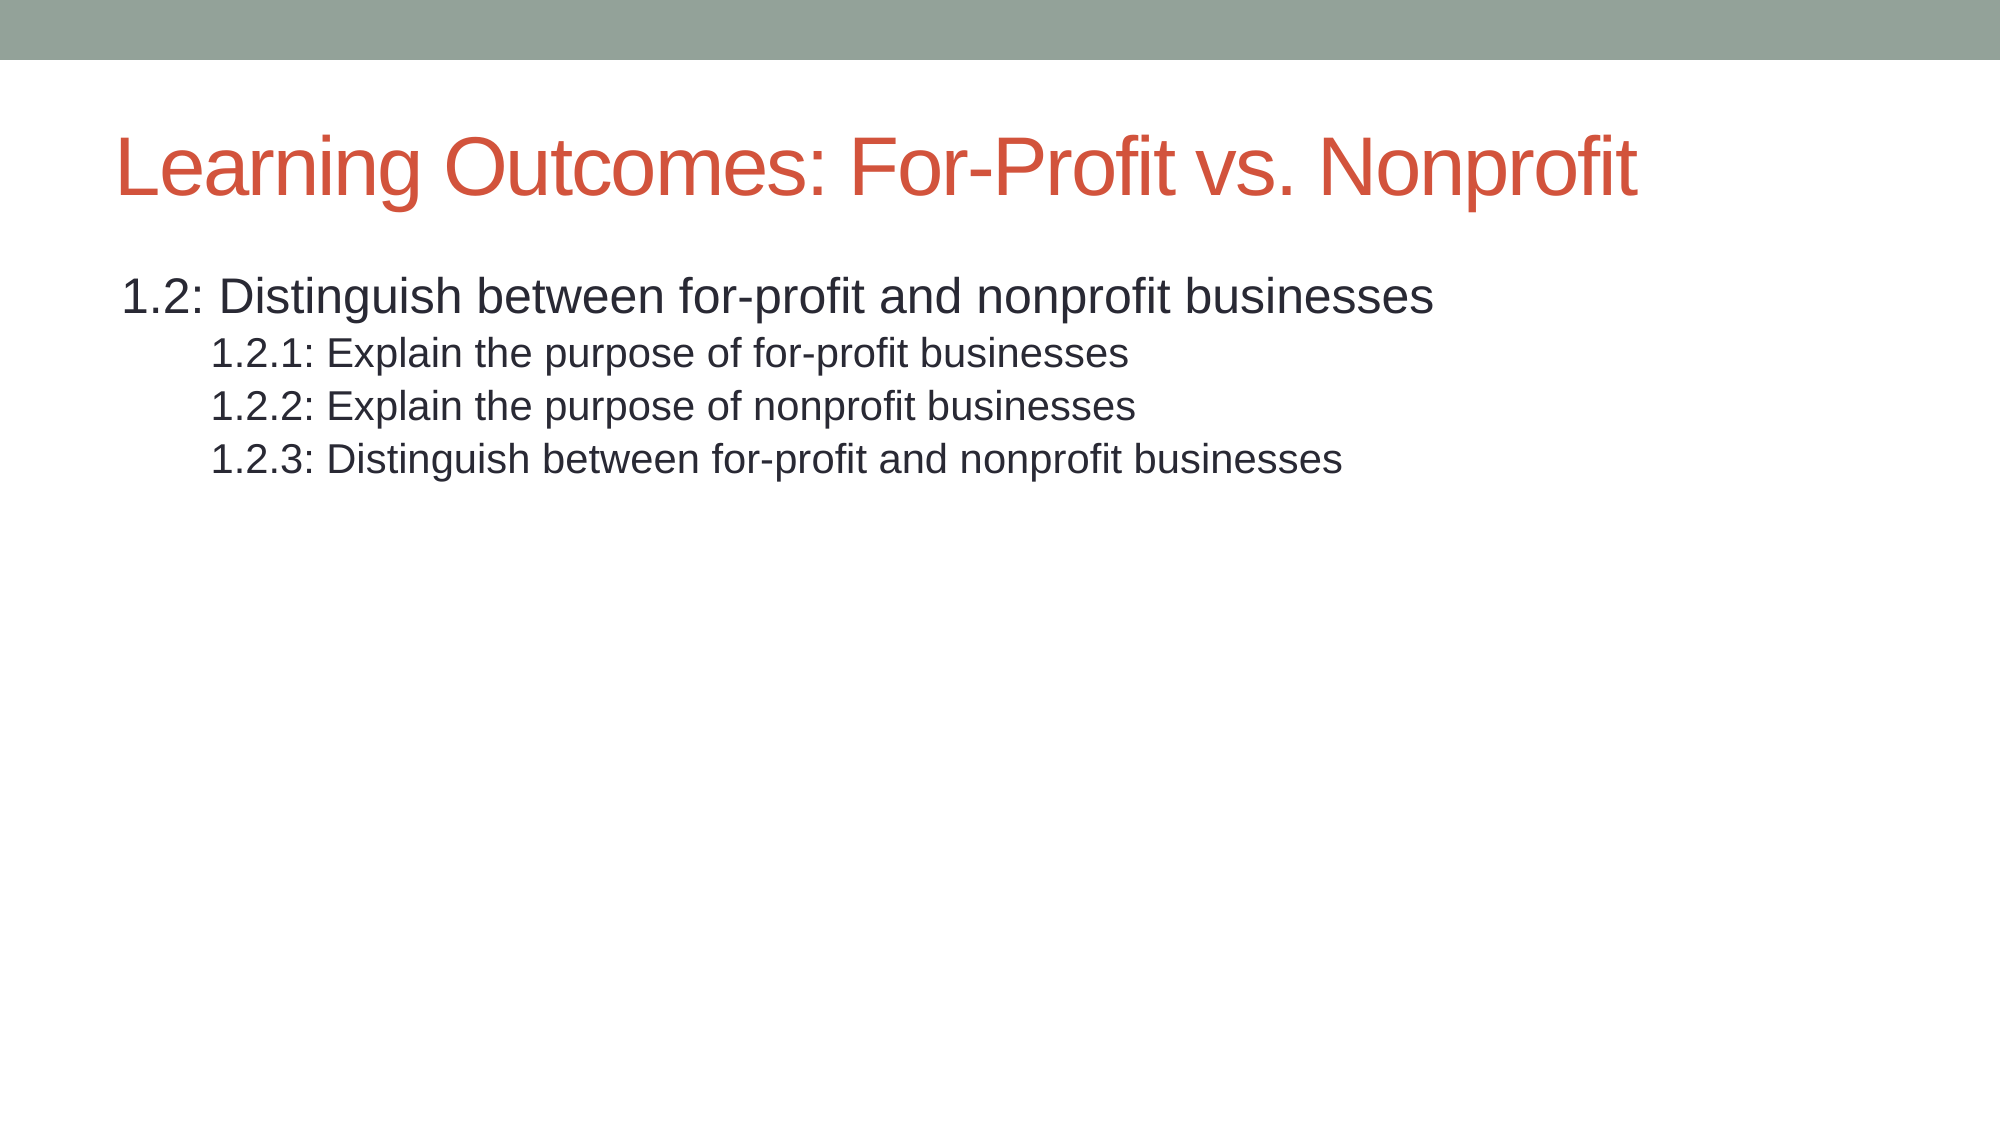

# Learning Outcomes: For-Profit vs. Nonprofit
1.2: Distinguish between for-profit and nonprofit businesses
1.2.1: Explain the purpose of for-profit businesses
1.2.2: Explain the purpose of nonprofit businesses
1.2.3: Distinguish between for-profit and nonprofit businesses